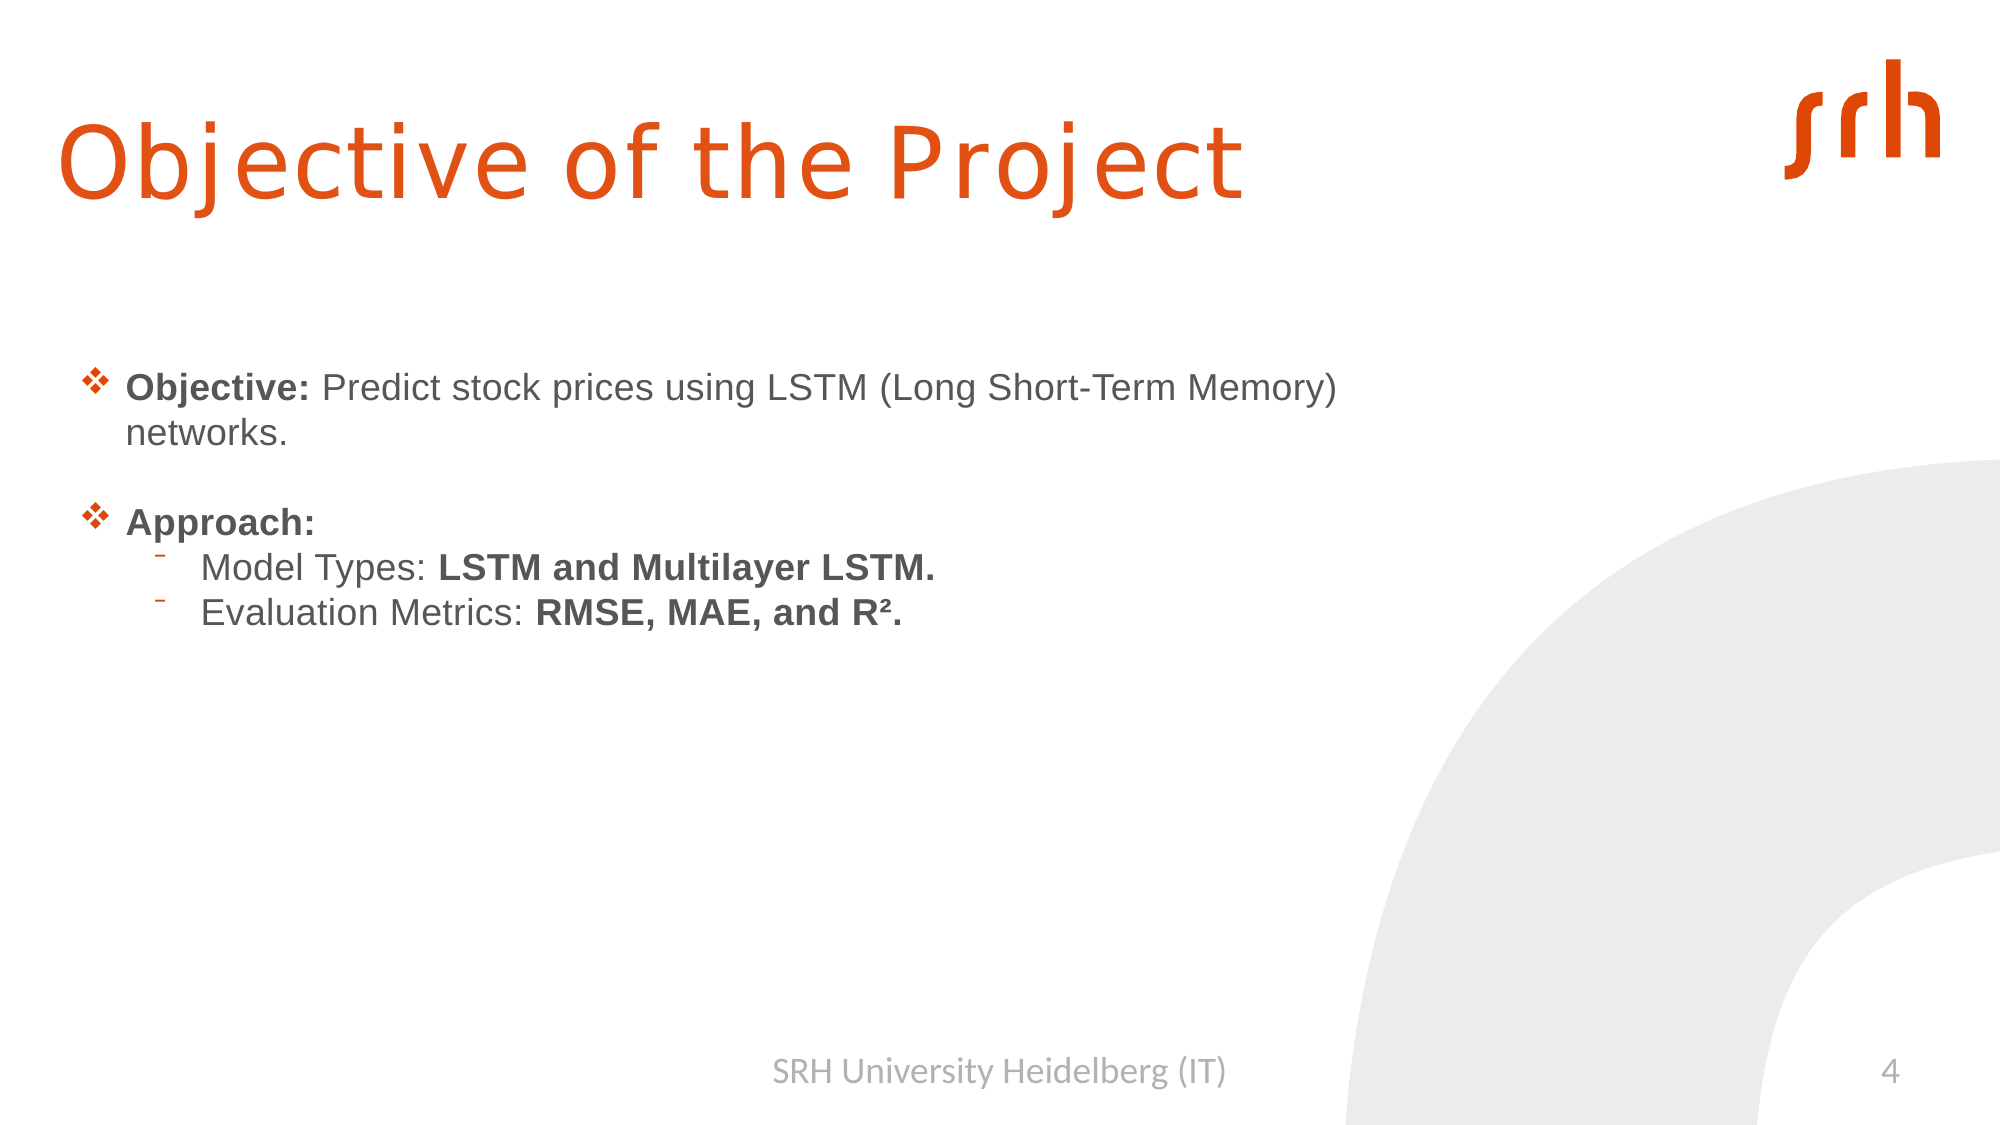

# Objective of the Project
Objective: Predict stock prices using LSTM (Long Short-Term Memory) networks.

Approach:
Model Types: LSTM and Multilayer LSTM.
Evaluation Metrics: RMSE, MAE, and R².

SRH University Heidelberg (IT)
4